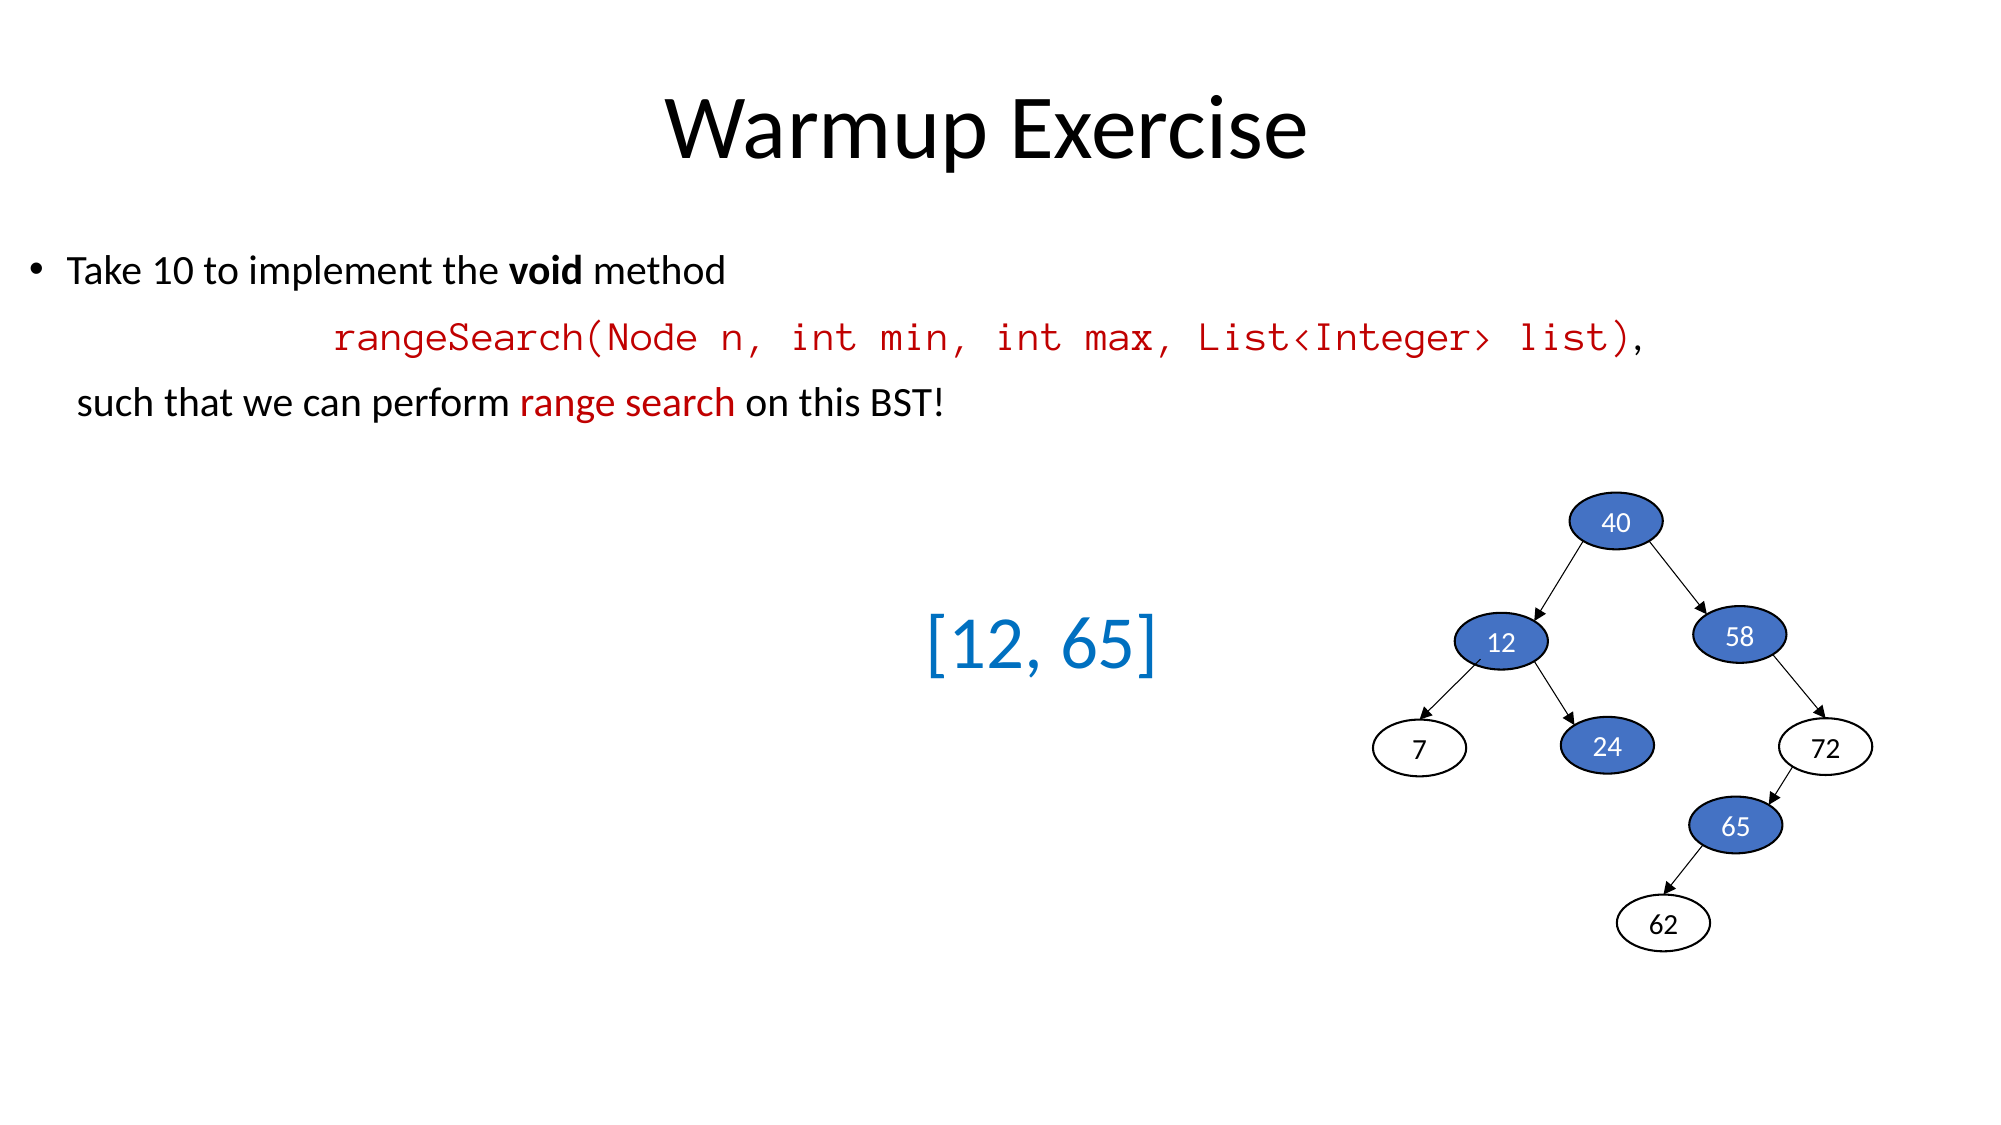

# Warmup Exercise
Take 10 to implement the void method
rangeSearch(Node n, int min, int max, List<Integer> list),
     such that we can perform range search on this BST!
40
[12, 65]
58
12
24
72
7
65
62